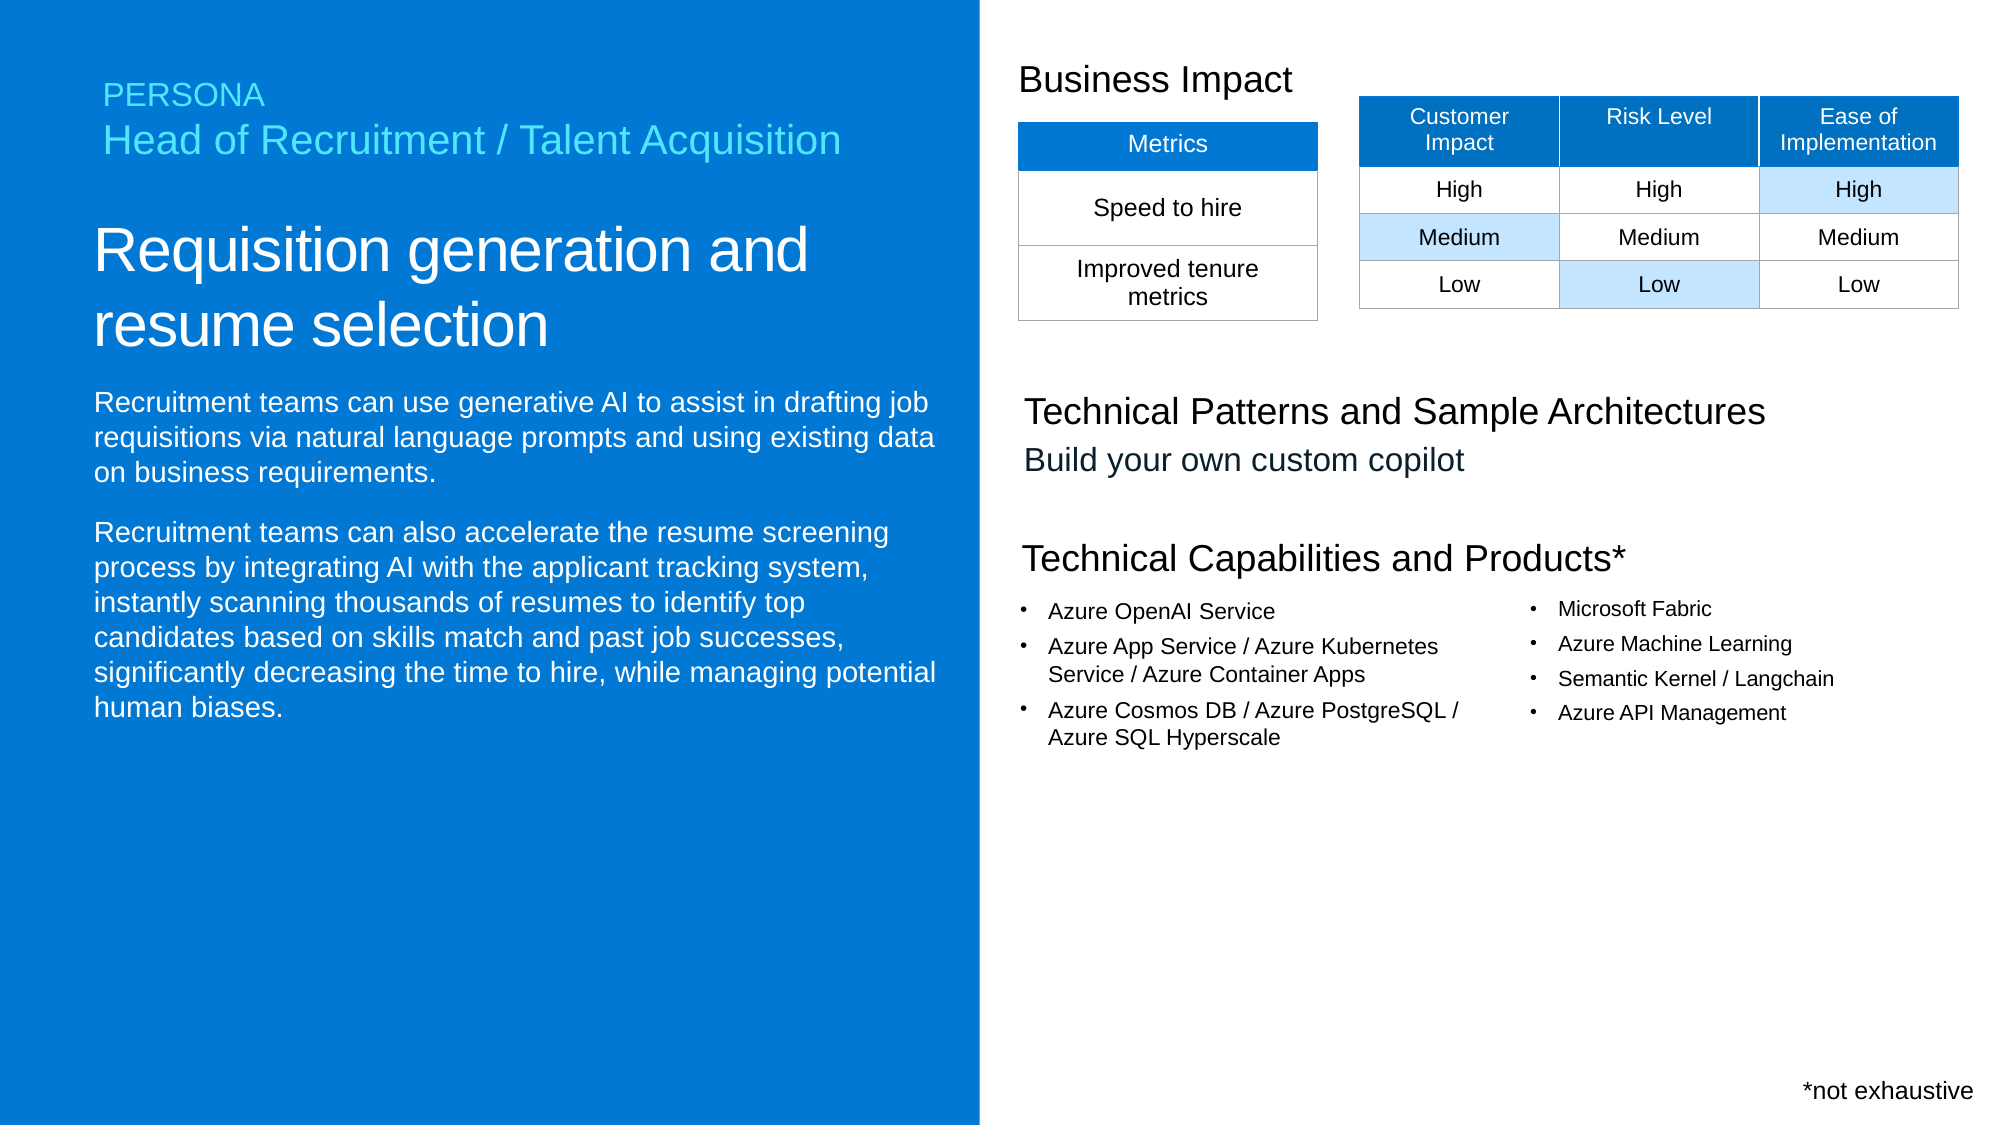

Business Impact
PERSONA
Head of Recruitment / Talent Acquisition
| Customer Impact | Risk Level | Ease of Implementation |
| --- | --- | --- |
| High | High | High |
| Medium | Medium | Medium |
| Low | Low | Low |
| Metrics |
| --- |
| Speed to hire |
| Improved tenure metrics |
Requisition generation and resume selection
Recruitment teams can use generative AI to assist in drafting job requisitions via natural language prompts and using existing data on business requirements.
Recruitment teams can also accelerate the resume screening process by integrating AI with the applicant tracking system, instantly scanning thousands of resumes to identify top candidates based on skills match and past job successes, significantly decreasing the time to hire, while managing potential human biases.
Technical Patterns and Sample Architectures
Build your own custom copilot
Technical Capabilities and Products*

Microsoft Fabric
Azure Machine Learning
Semantic Kernel / Langchain
Azure API Management
Azure OpenAI Service
Azure App Service / Azure Kubernetes Service / Azure Container Apps
Azure Cosmos DB / Azure PostgreSQL / Azure SQL Hyperscale
*not exhaustive